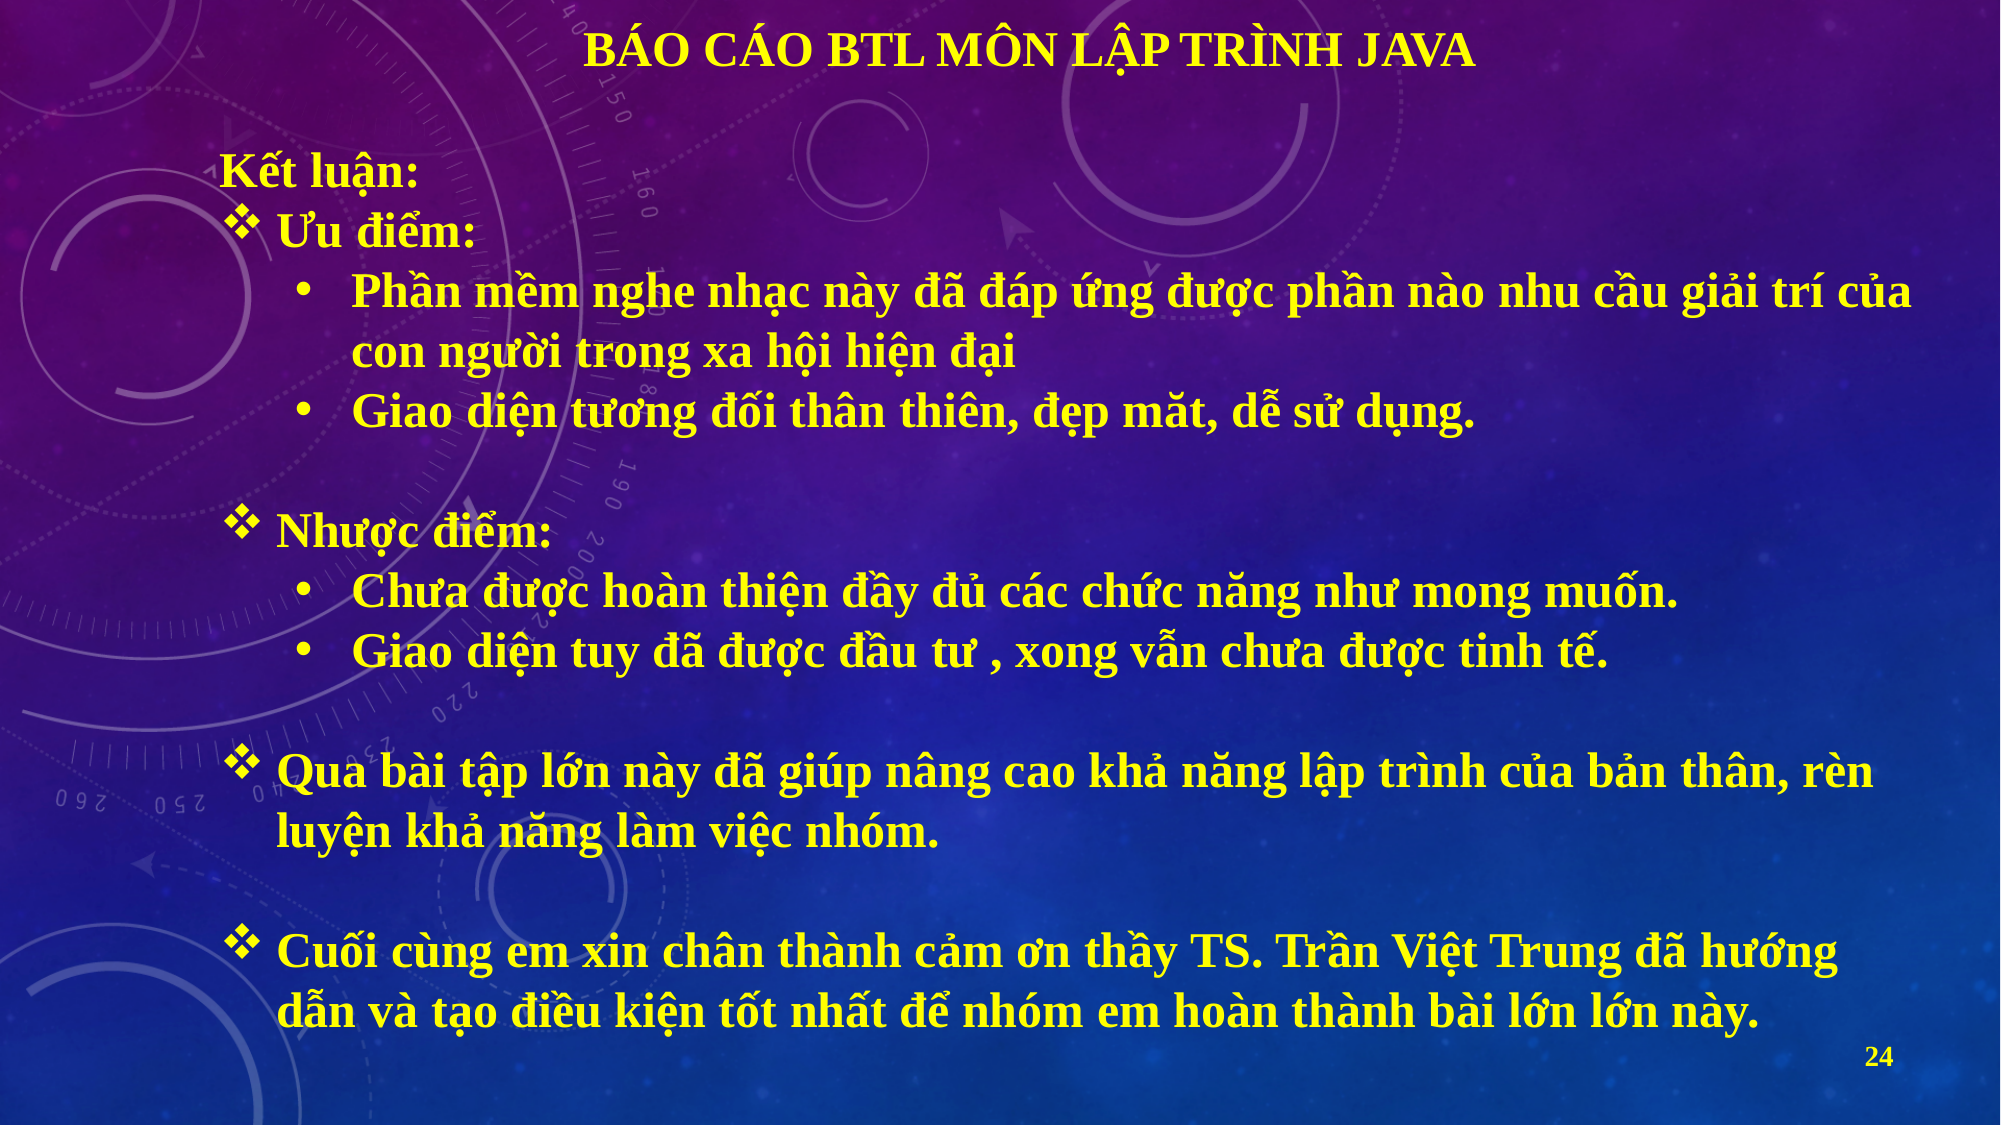

# Báo cáo BTL Môn Lập trình Java
Kết luận:
Ưu điểm:
Phần mềm nghe nhạc này đã đáp ứng được phần nào nhu cầu giải trí của
con người trong xa hội hiện đại
Giao diện tương đối thân thiên, đẹp măt, dễ sử dụng.

Nhược điểm:
Chưa được hoàn thiện đầy đủ các chức năng như mong muốn.
Giao diện tuy đã được đầu tư , xong vẫn chưa được tinh tế.
Qua bài tập lớn này đã giúp nâng cao khả năng lập trình của bản thân, rèn
luyện khả năng làm việc nhóm.

Cuối cùng em xin chân thành cảm ơn thầy TS. Trần Việt Trung đã hướng
dẫn và tạo điều kiện tốt nhất để nhóm em hoàn thành bài lớn lớn này.
24